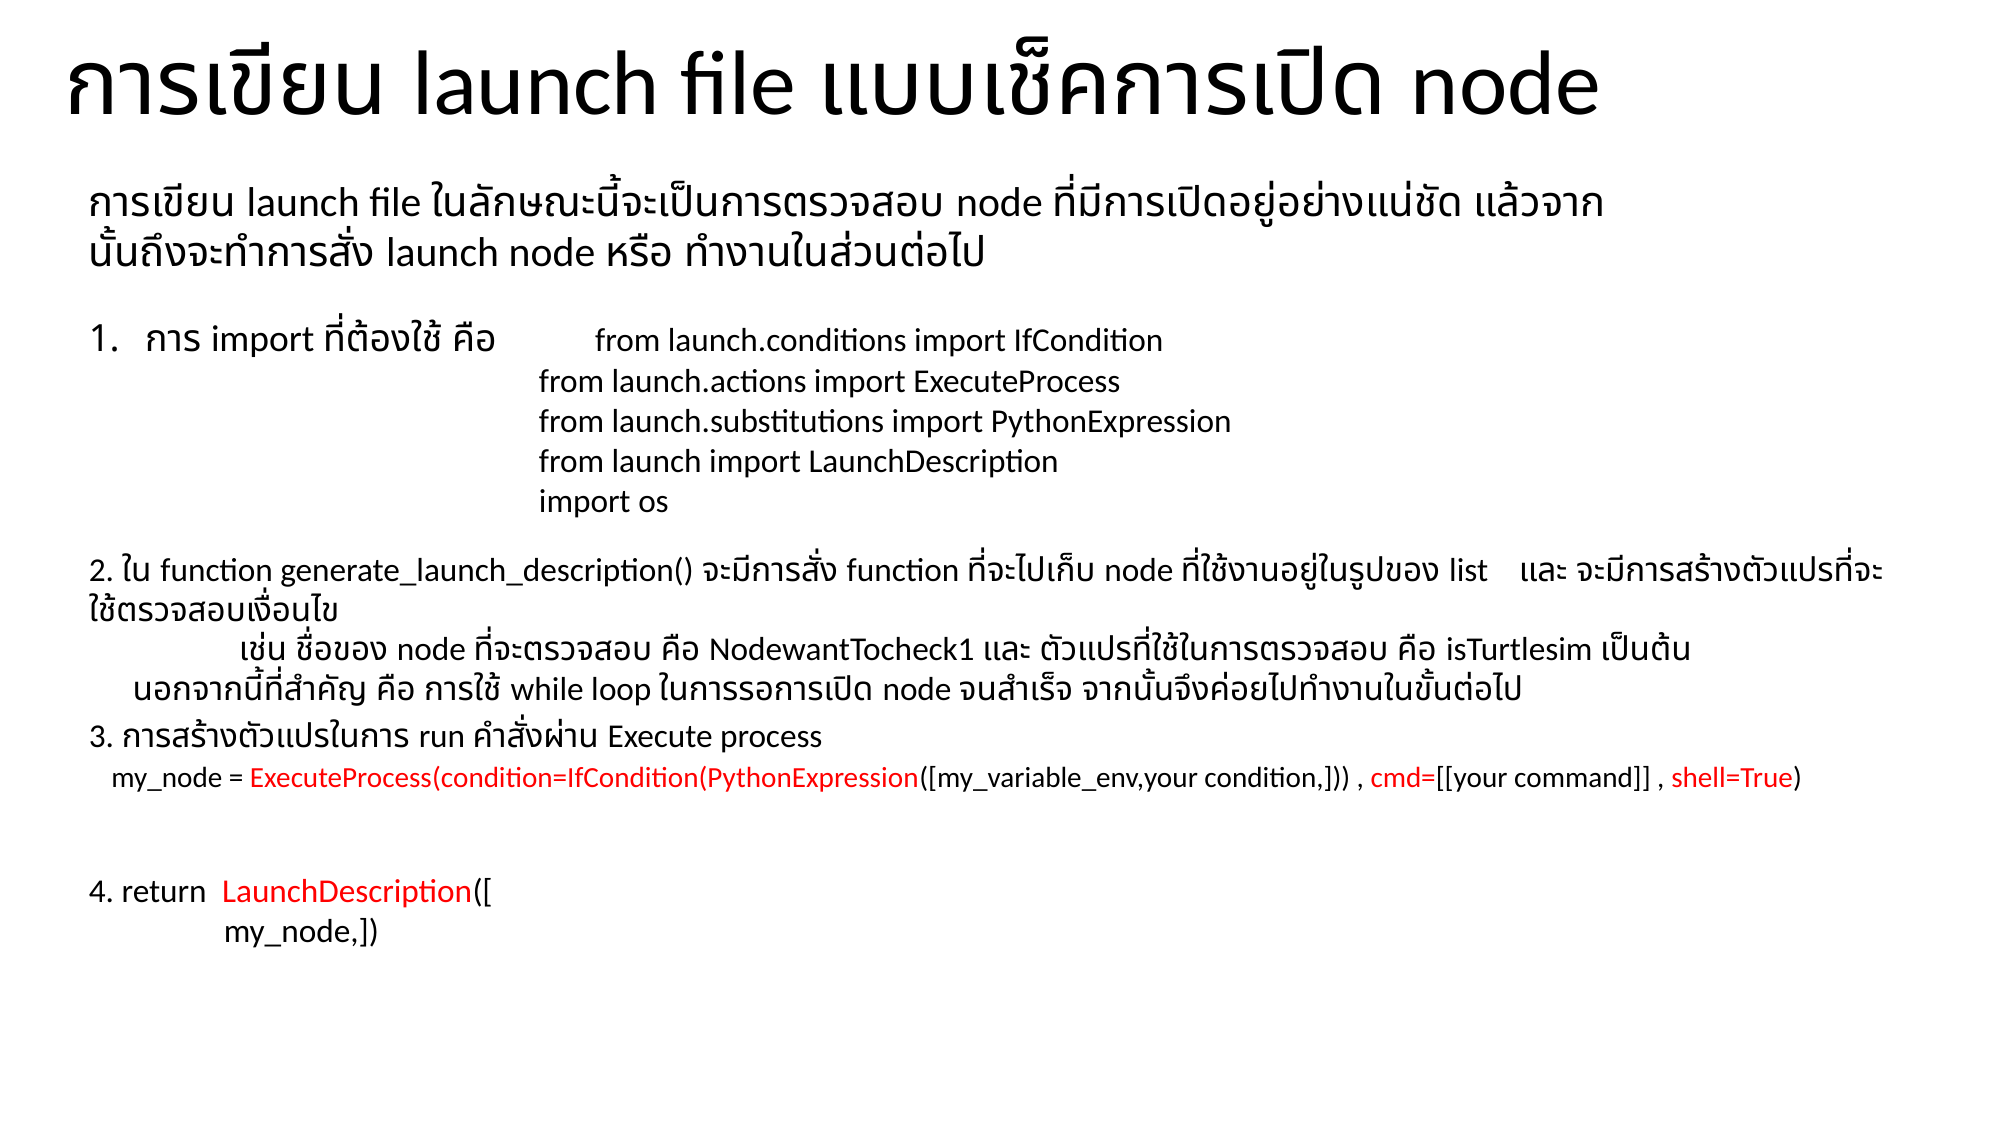

# การเขียน launch file แบบเช็คการเปิด node
การเขียน launch file ในลักษณะนี้จะเป็นการตรวจสอบ node ที่มีการเปิดอยู่อย่างแน่ชัด แล้วจากนั้นถึงจะทำการสั่ง launch node หรือ ทำงานในส่วนต่อไป
การ import ที่ต้องใช้ คือ	from launch.conditions import IfCondition
       			from launch.actions import ExecuteProcess
       			from launch.substitutions import PythonExpression
       			from launch import LaunchDescription
       			import os
2. ใน function generate_launch_description() จะมีการสั่ง function ที่จะไปเก็บ node ที่ใช้งานอยู่ในรูปของ list    และ จะมีการสร้างตัวแปรที่จะใช้ตรวจสอบเงื่อนไข
	เช่น ชื่อของ node ที่จะตรวจสอบ คือ NodewantTocheck1 และ ตัวแปรที่ใช้ในการตรวจสอบ คือ isTurtlesim เป็นต้น
     นอกจากนี้ที่สำคัญ คือ การใช้ while loop ในการรอการเปิด node จนสำเร็จ จากนั้นจึงค่อยไปทำงานในขั้นต่อไป
3. การสร้างตัวแปรในการ run คำสั่งผ่าน Execute process
   my_node = ExecuteProcess(condition=IfCondition(PythonExpression([my_variable_env,your condition,])) , cmd=[[your command]] , shell=True)
4. return  LaunchDescription([
                  my_node,])